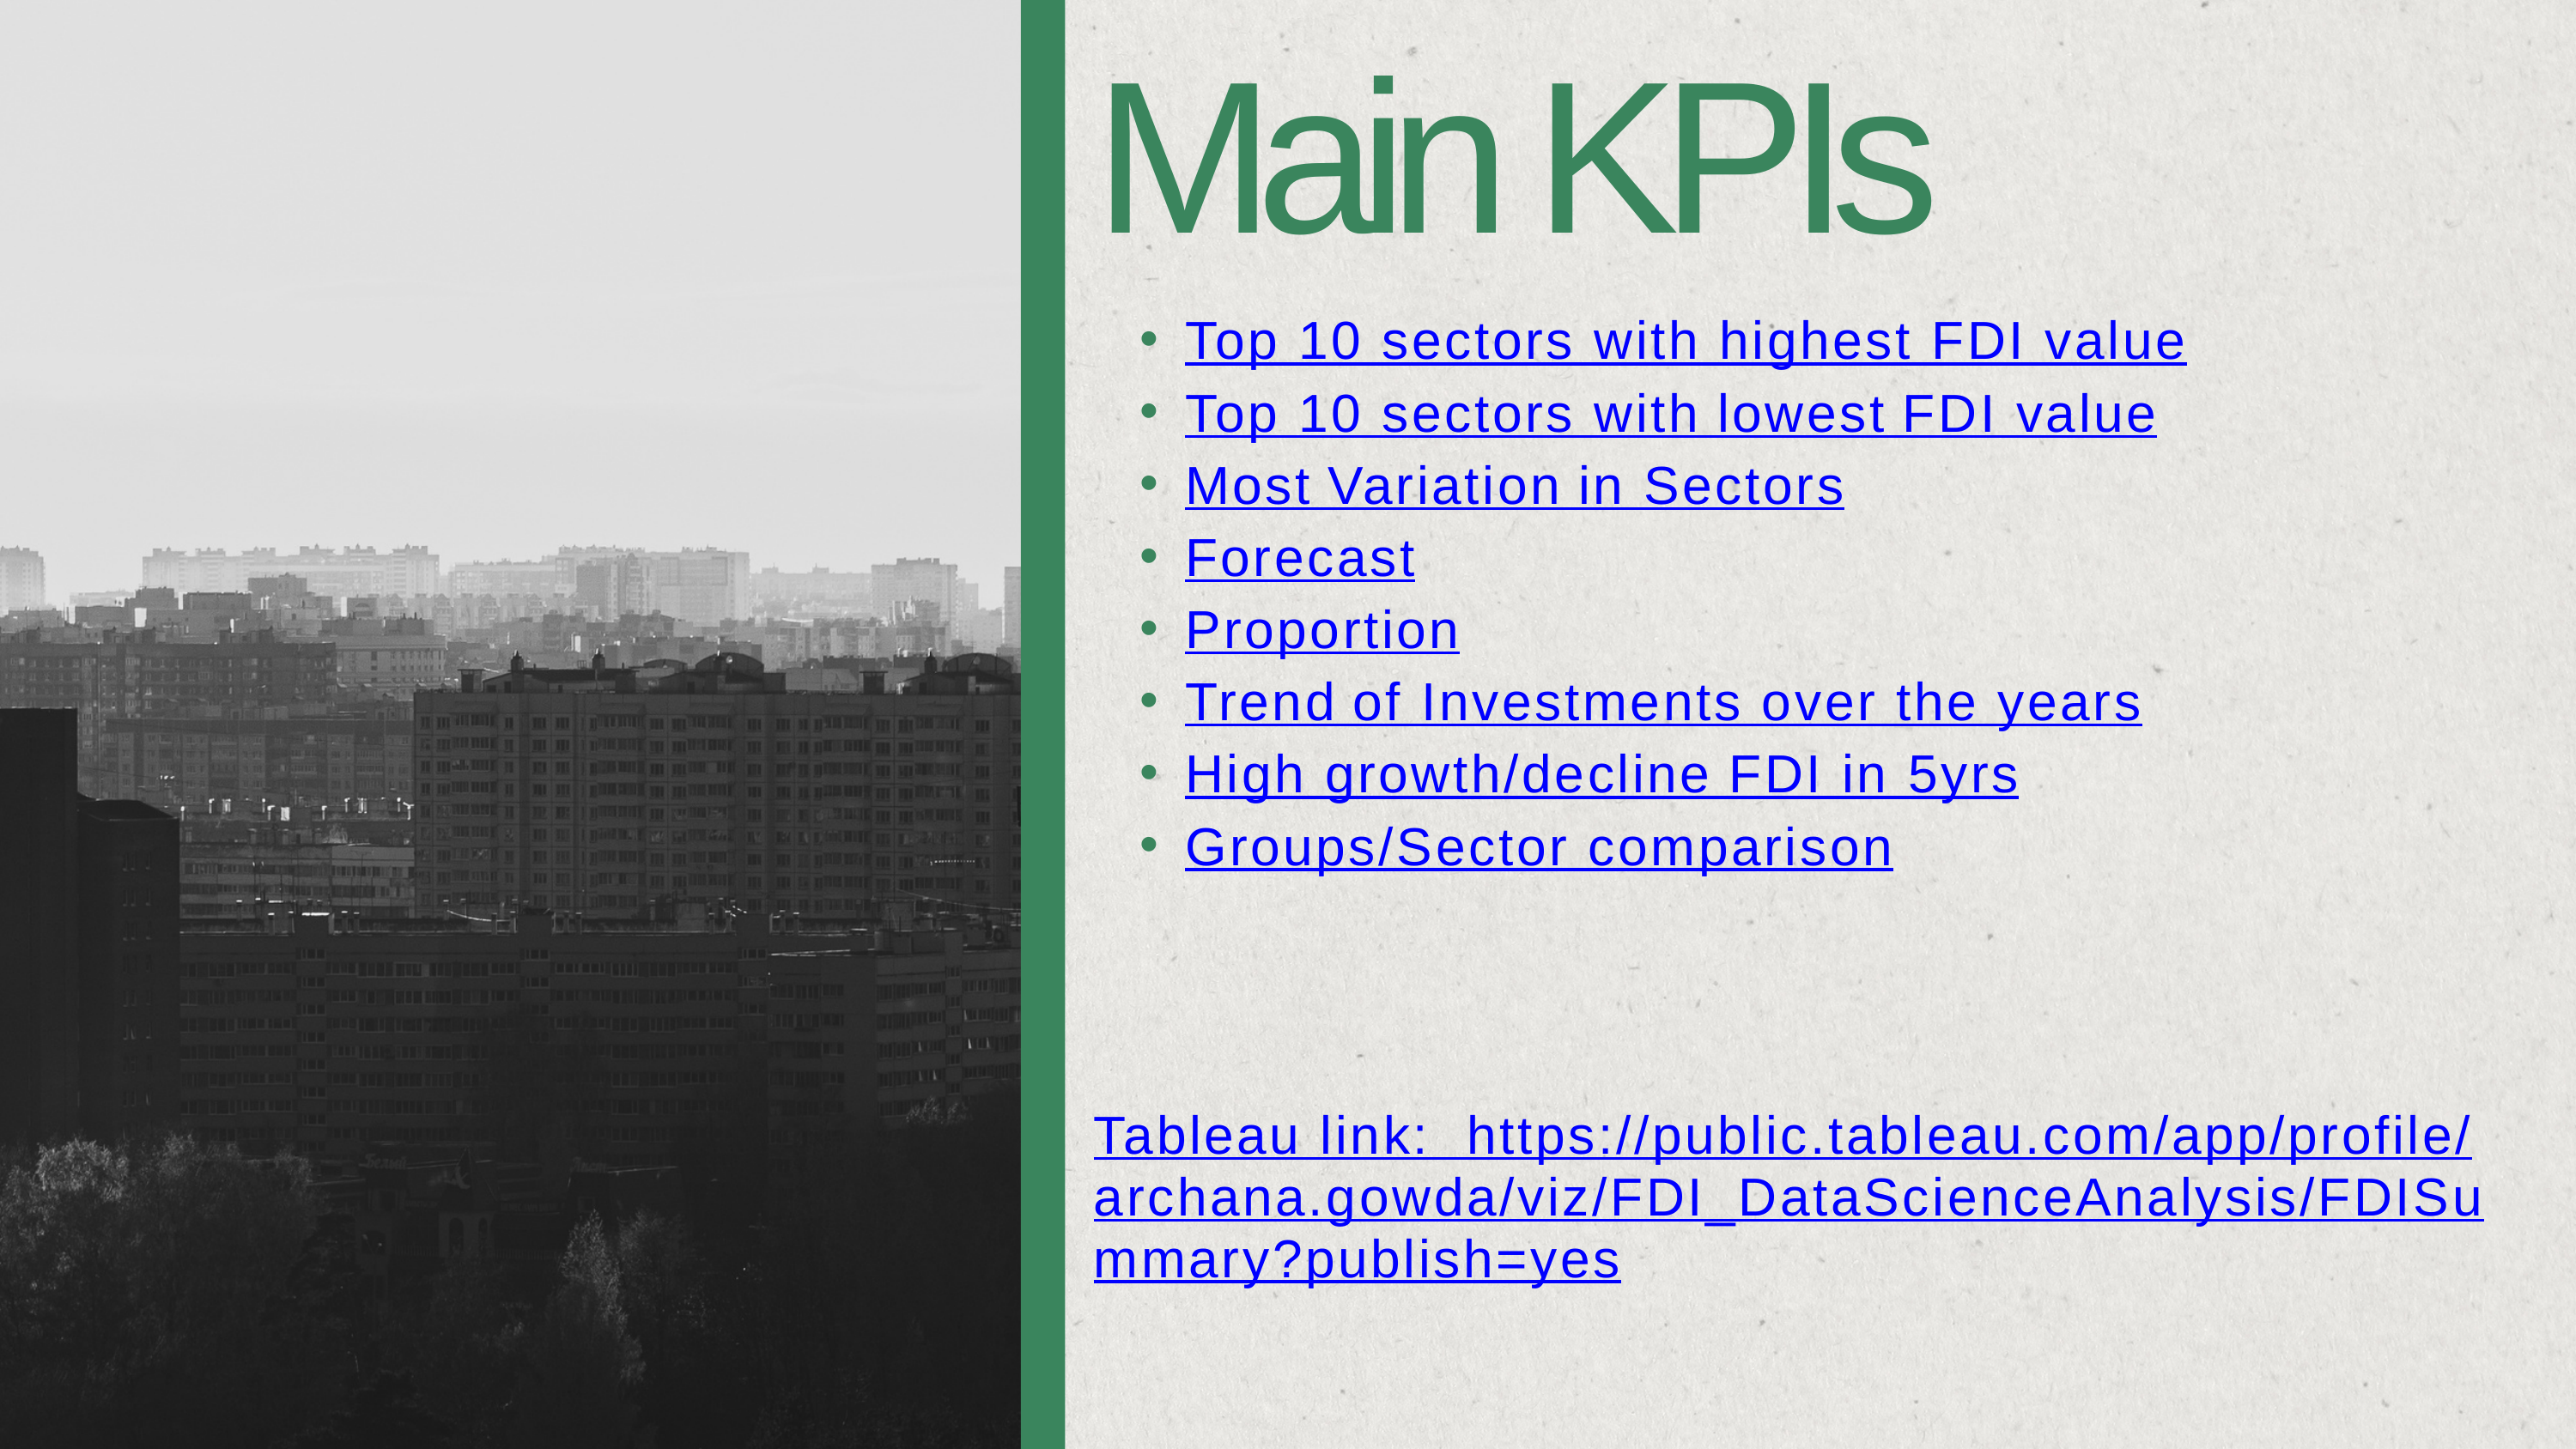

Main KPIs

Top 10 sectors with highest FDI value
Top 10 sectors with lowest FDI value
Most Variation in Sectors
Forecast
Proportion
Trend of Investments over the years
High growth/decline FDI in 5yrs
Groups/Sector comparison

Tableau link:  https://public.tableau.com/app/profile/archana.gowda/viz/FDI_DataScienceAnalysis/FDISummary?publish=yes